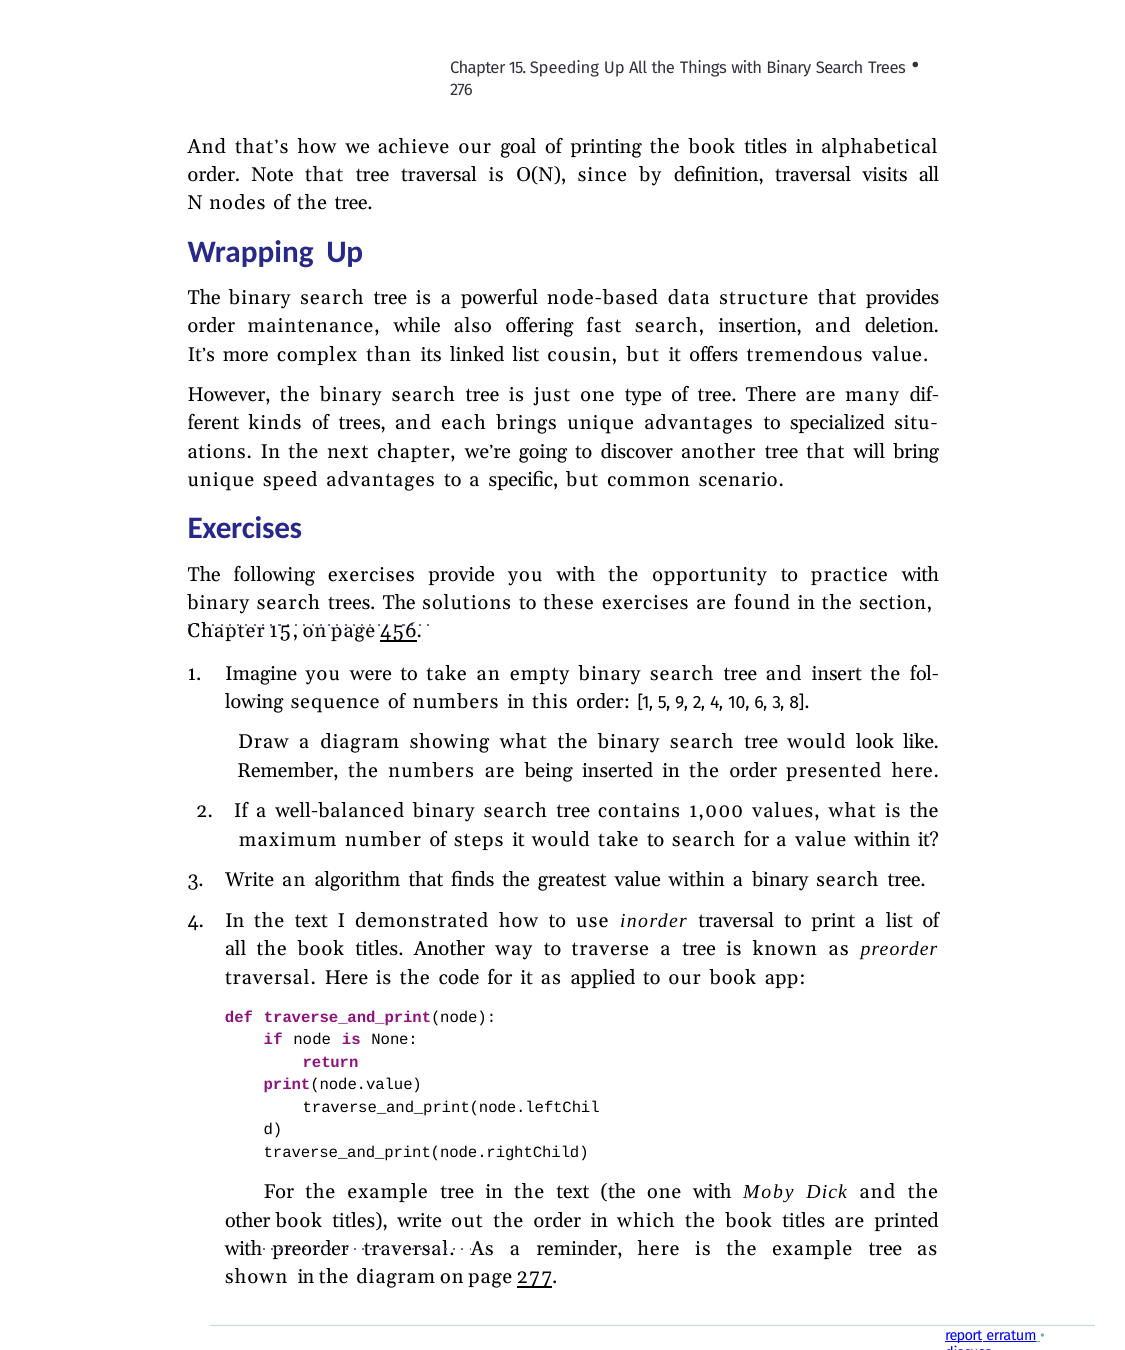

Chapter 15. Speeding Up All the Things with Binary Search Trees • 276

And that’s how we achieve our goal of printing the book titles in alphabetical order. Note that tree traversal is O(N), since by definition, traversal visits all N nodes of the tree.
Wrapping Up
The binary search tree is a powerful node-based data structure that provides order maintenance, while also offering fast search, insertion, and deletion. It’s more complex than its linked list cousin, but it offers tremendous value.
However, the binary search tree is just one type of tree. There are many dif- ferent kinds of trees, and each brings unique advantages to specialized situ- ations. In the next chapter, we’re going to discover another tree that will bring unique speed advantages to a specific, but common scenario.
Exercises
The following exercises provide you with the opportunity to practice with binary search trees. The solutions to these exercises are found in the section, Chapter 15, on page 456.
Imagine you were to take an empty binary search tree and insert the fol- lowing sequence of numbers in this order: [1, 5, 9, 2, 4, 10, 6, 3, 8].
Draw a diagram showing what the binary search tree would look like. Remember, the numbers are being inserted in the order presented here.
If a well-balanced binary search tree contains 1,000 values, what is the maximum number of steps it would take to search for a value within it?
Write an algorithm that finds the greatest value within a binary search tree.
In the text I demonstrated how to use inorder traversal to print a list of all the book titles. Another way to traverse a tree is known as preorder traversal. Here is the code for it as applied to our book app:
def traverse_and_print(node): if node is None:
return print(node.value)
traverse_and_print(node.leftChild) traverse_and_print(node.rightChild)
For the example tree in the text (the one with Moby Dick and the other book titles), write out the order in which the book titles are printed with preorder traversal. As a reminder, here is the example tree as shown in the diagram on page 277.

report erratum • discuss